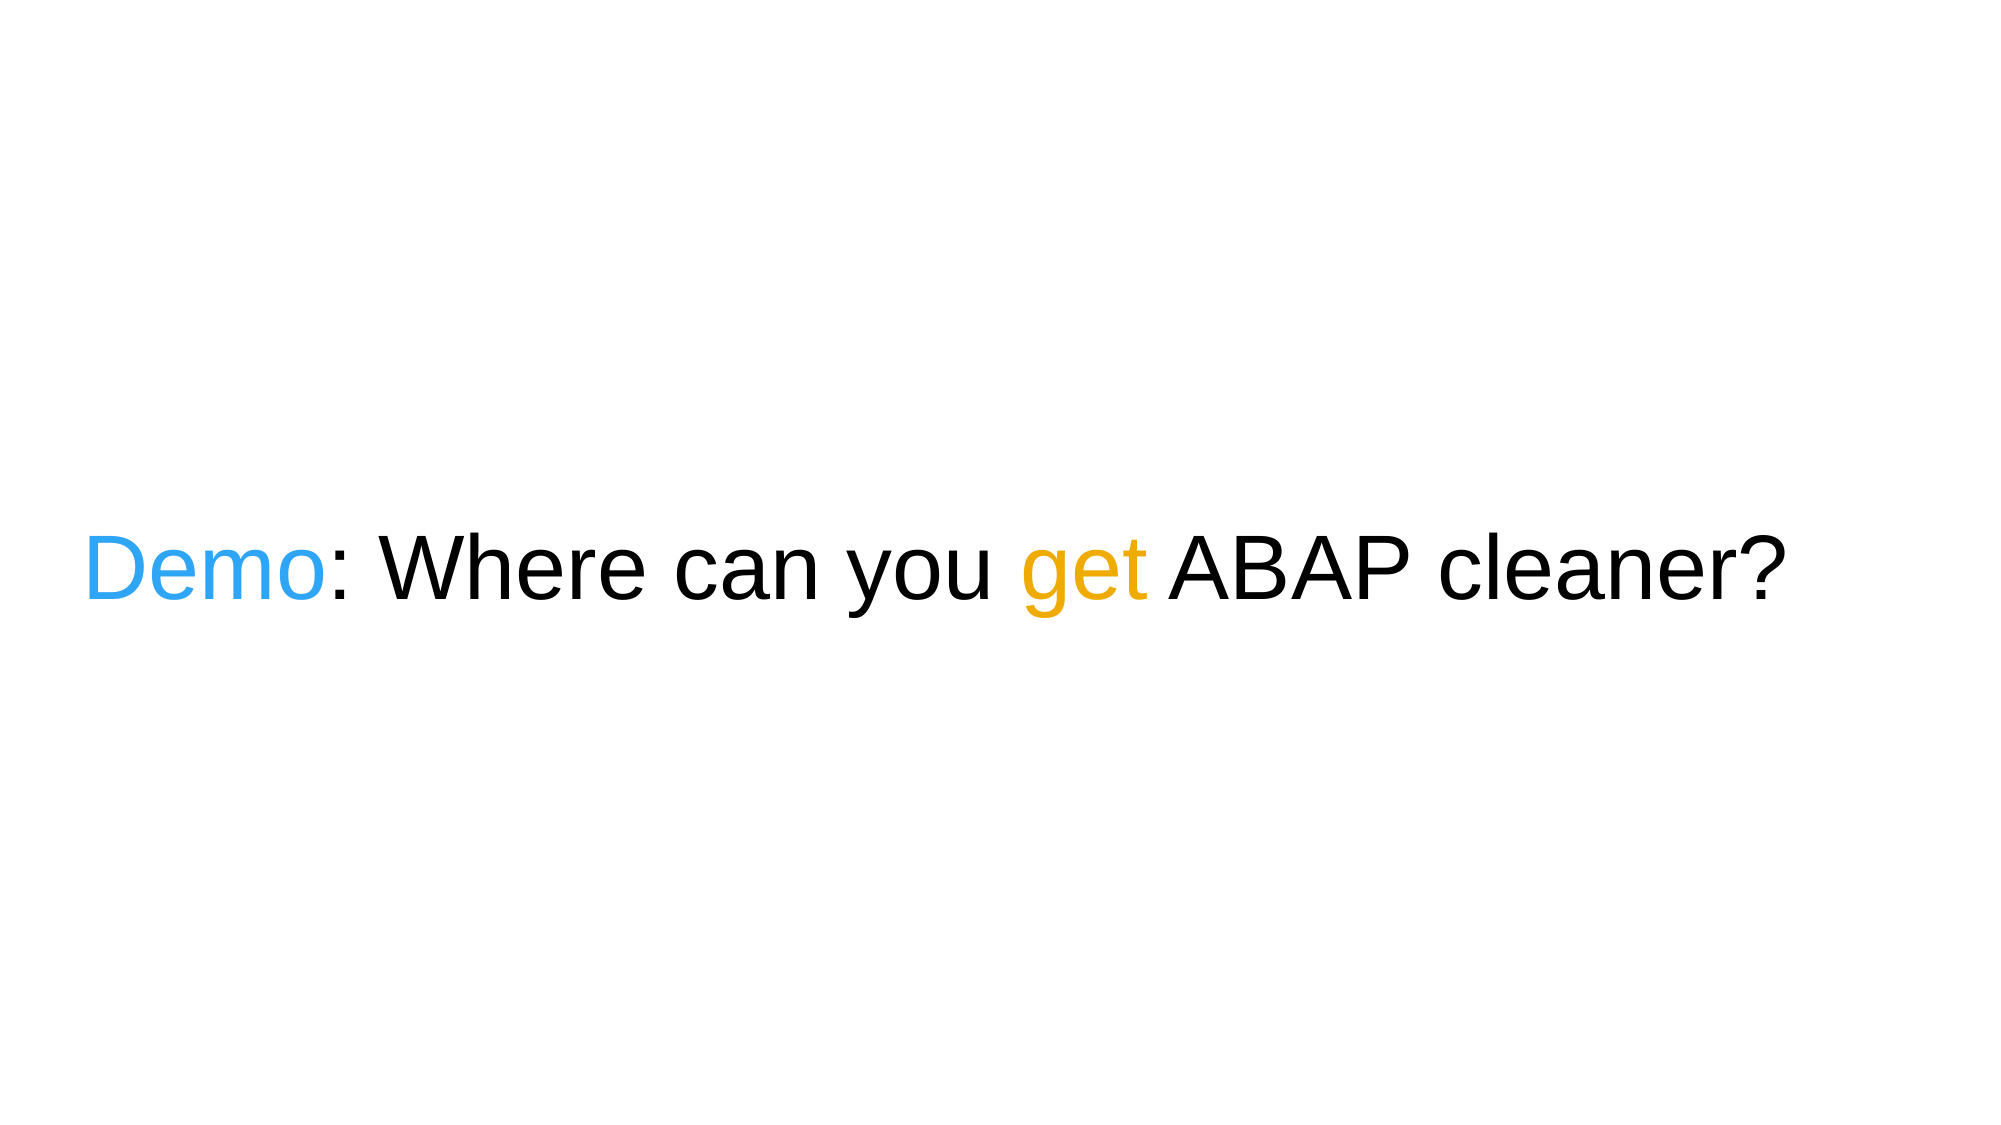

# Demo: Where can you get ABAP cleaner?